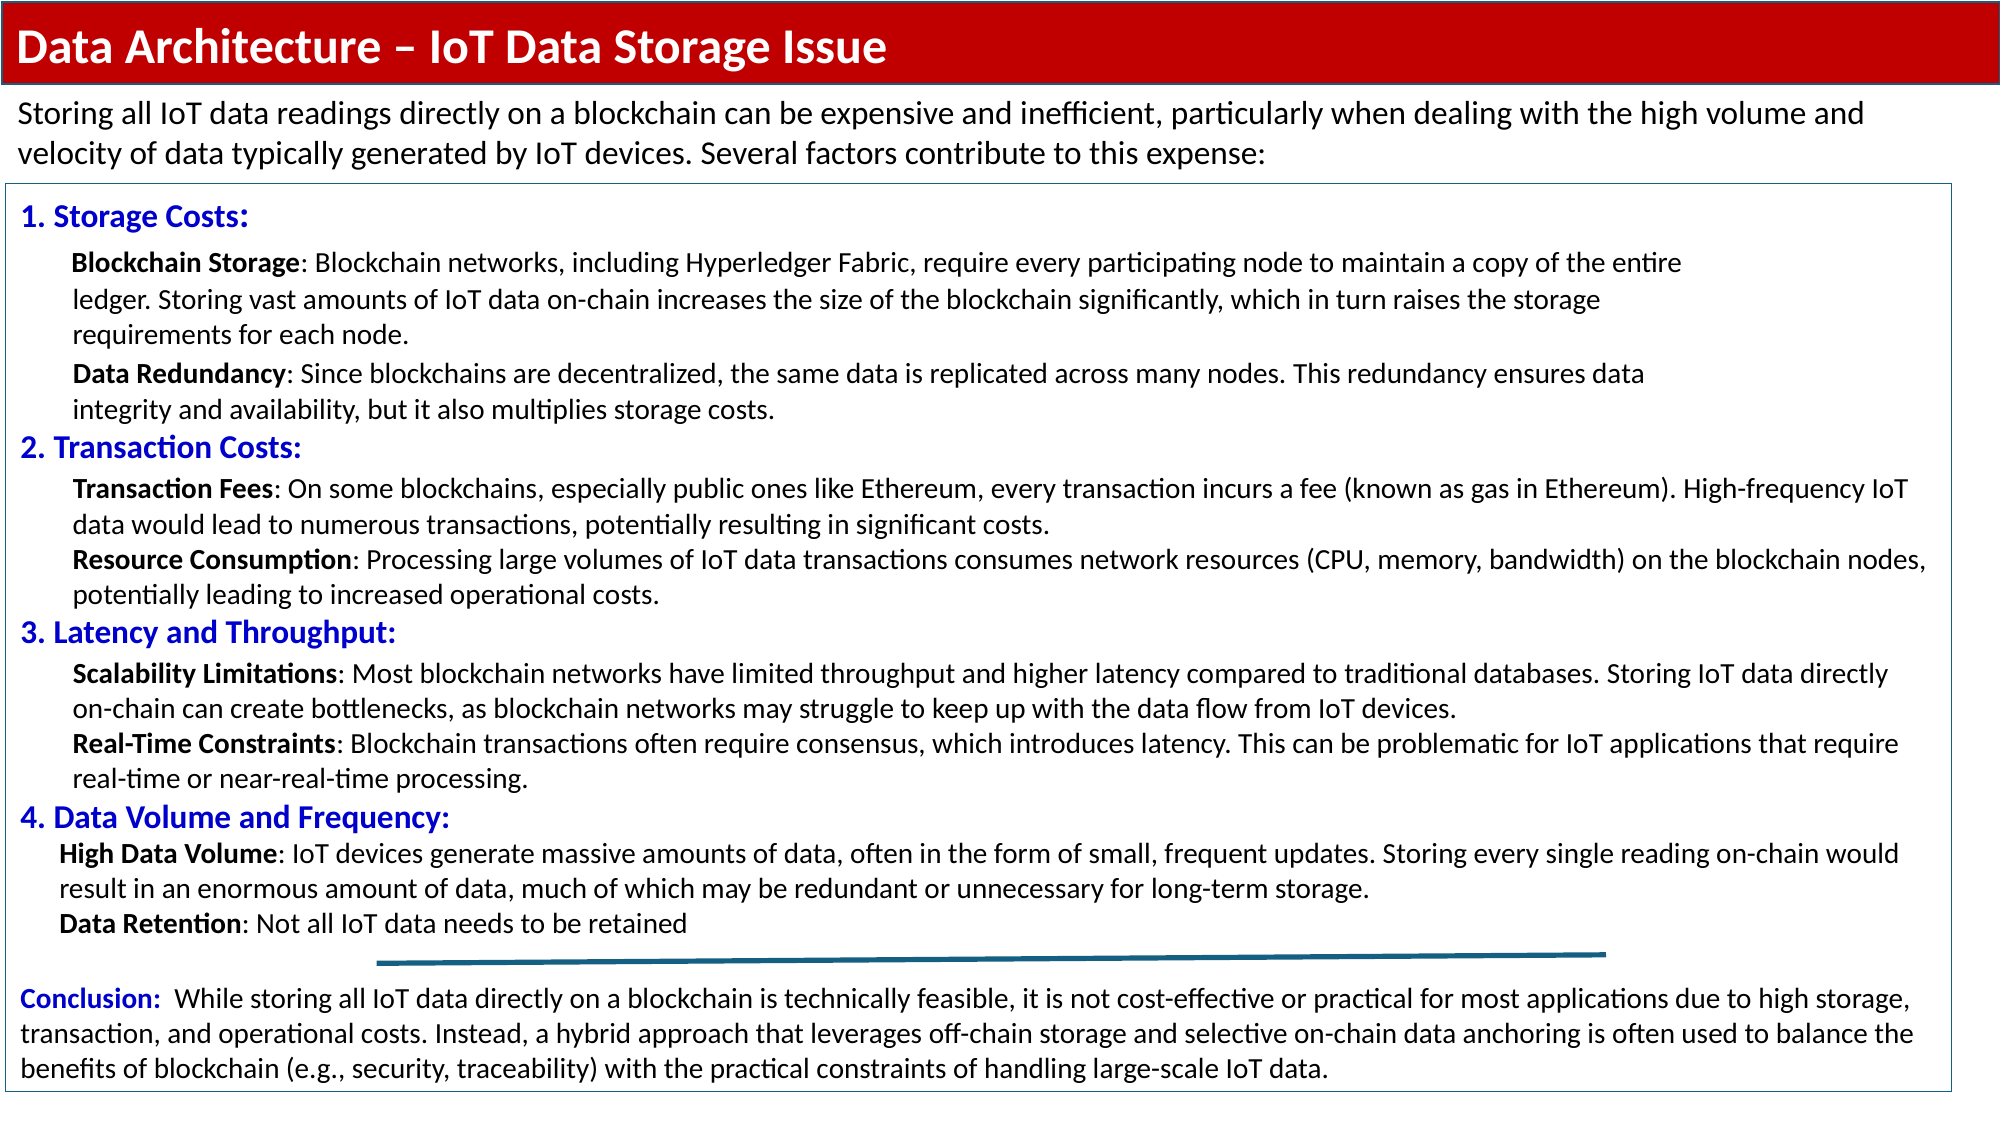

Data Architecture – IoT Data Storage Issue
Storing all IoT data readings directly on a blockchain can be expensive and inefficient, particularly when dealing with the high volume and velocity of data typically generated by IoT devices. Several factors contribute to this expense:
1. Storage Costs:
      Blockchain Storage: Blockchain networks, including Hyperledger Fabric, require every participating node to maintain a copy of the entire
        ledger. Storing vast amounts of IoT data on-chain increases the size of the blockchain significantly, which in turn raises the storage
        requirements for each node.
       Data Redundancy: Since blockchains are decentralized, the same data is replicated across many nodes. This redundancy ensures data
        integrity and availability, but it also multiplies storage costs.
2. Transaction Costs:
       Transaction Fees: On some blockchains, especially public ones like Ethereum, every transaction incurs a fee (known as gas in Ethereum). High-frequency IoT
        data would lead to numerous transactions, potentially resulting in significant costs.
        Resource Consumption: Processing large volumes of IoT data transactions consumes network resources (CPU, memory, bandwidth) on the blockchain nodes,
        potentially leading to increased operational costs.
3. Latency and Throughput:
       Scalability Limitations: Most blockchain networks have limited throughput and higher latency compared to traditional databases. Storing IoT data directly
        on-chain can create bottlenecks, as blockchain networks may struggle to keep up with the data flow from IoT devices.
        Real-Time Constraints: Blockchain transactions often require consensus, which introduces latency. This can be problematic for IoT applications that require
        real-time or near-real-time processing.
4. Data Volume and Frequency:
      High Data Volume: IoT devices generate massive amounts of data, often in the form of small, frequent updates. Storing every single reading on-chain would
      result in an enormous amount of data, much of which may be redundant or unnecessary for long-term storage.
      Data Retention: Not all IoT data needs to be retained

Conclusion:  While storing all IoT data directly on a blockchain is technically feasible, it is not cost-effective or practical for most applications due to high storage, transaction, and operational costs. Instead, a hybrid approach that leverages off-chain storage and selective on-chain data anchoring is often used to balance the benefits of blockchain (e.g., security, traceability) with the practical constraints of handling large-scale IoT data.